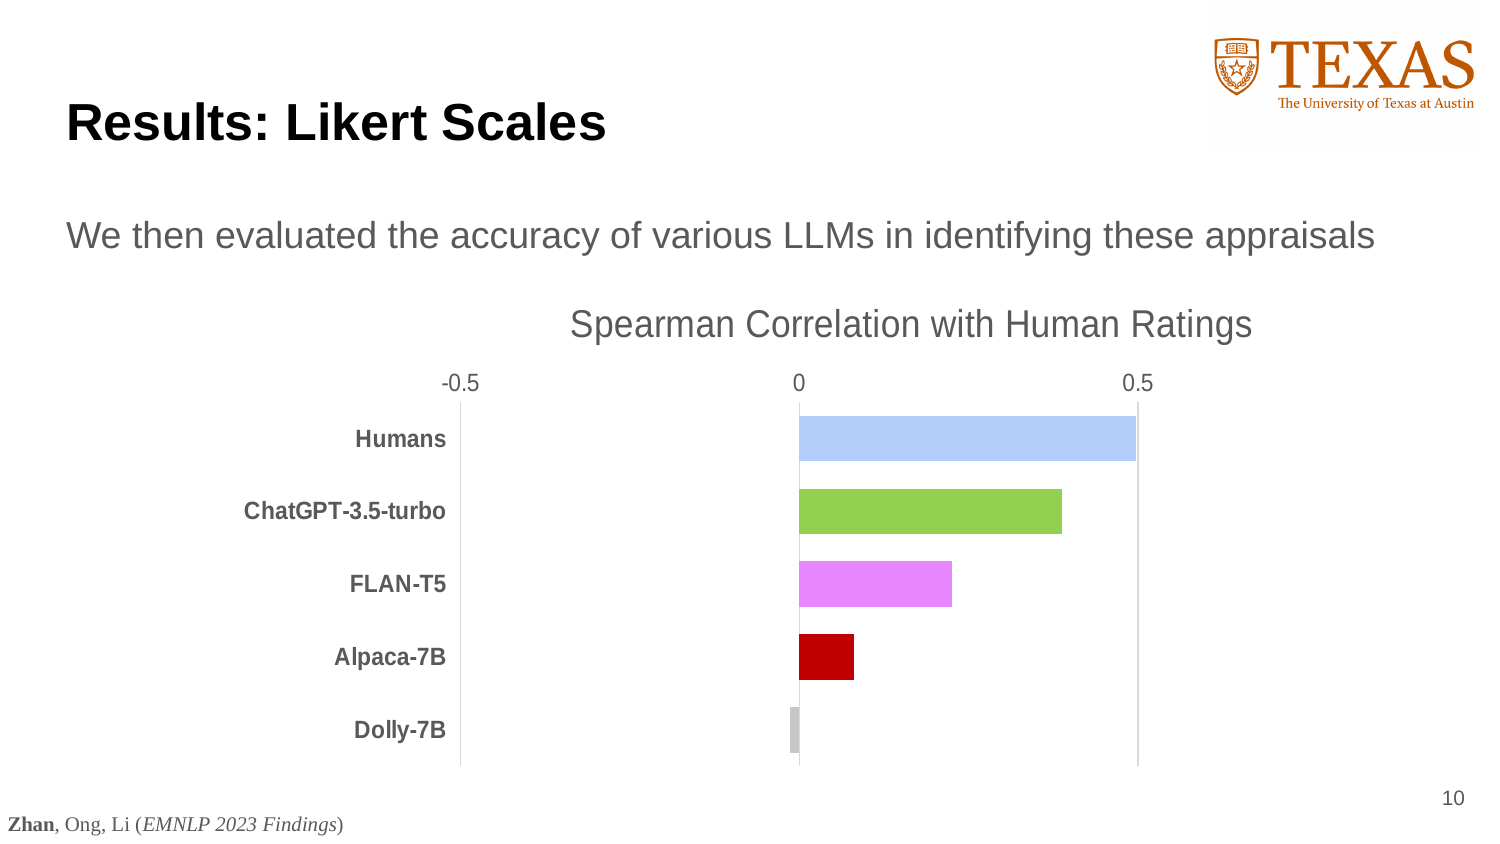

# Results: Likert Scales
We then evaluated the accuracy of various LLMs in identifying these appraisals

### Chart: Spearman Correlation with Human Ratings

| Category | Series 1 |
|---|---|
| Humans | 0.497 |
| ChatGPT-3.5-turbo | 0.388 |
| FLAN-T5 | 0.225 |
| Alpaca-7B | 0.081 |
| Dolly-7B | -0.013 |
10
Zhan, Ong, Li (EMNLP 2023 Findings)